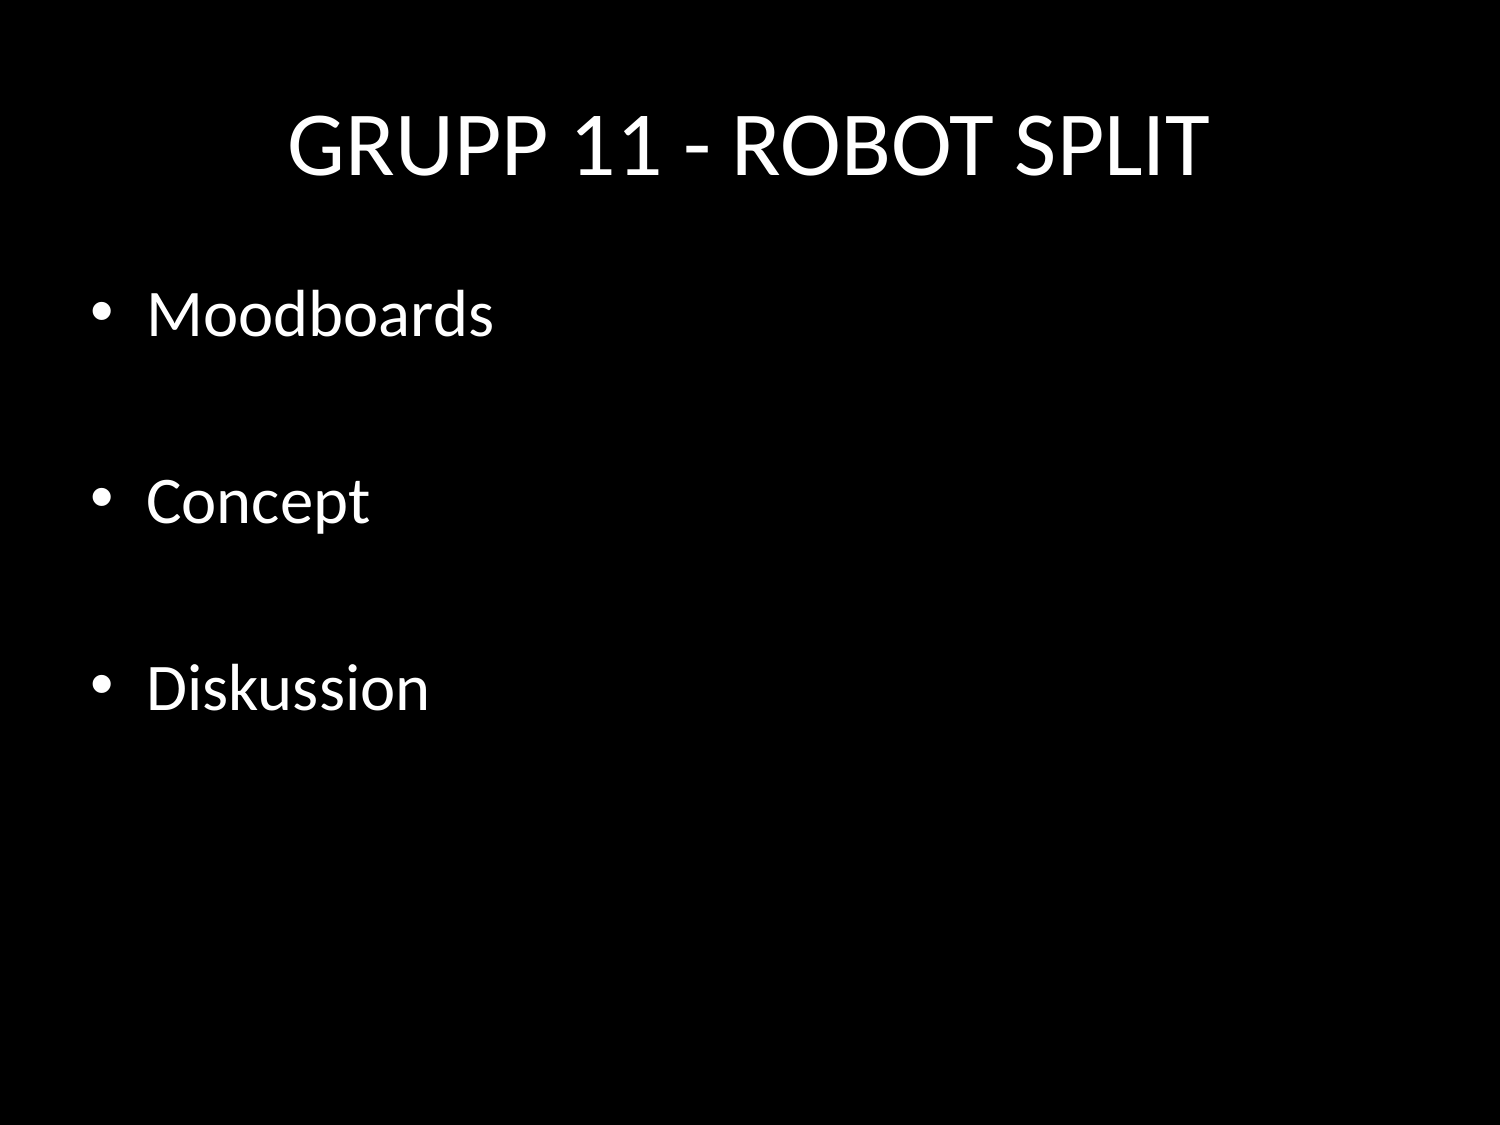

# GRUPP 11 - ROBOT SPLIT
Moodboards

Concept

Diskussion